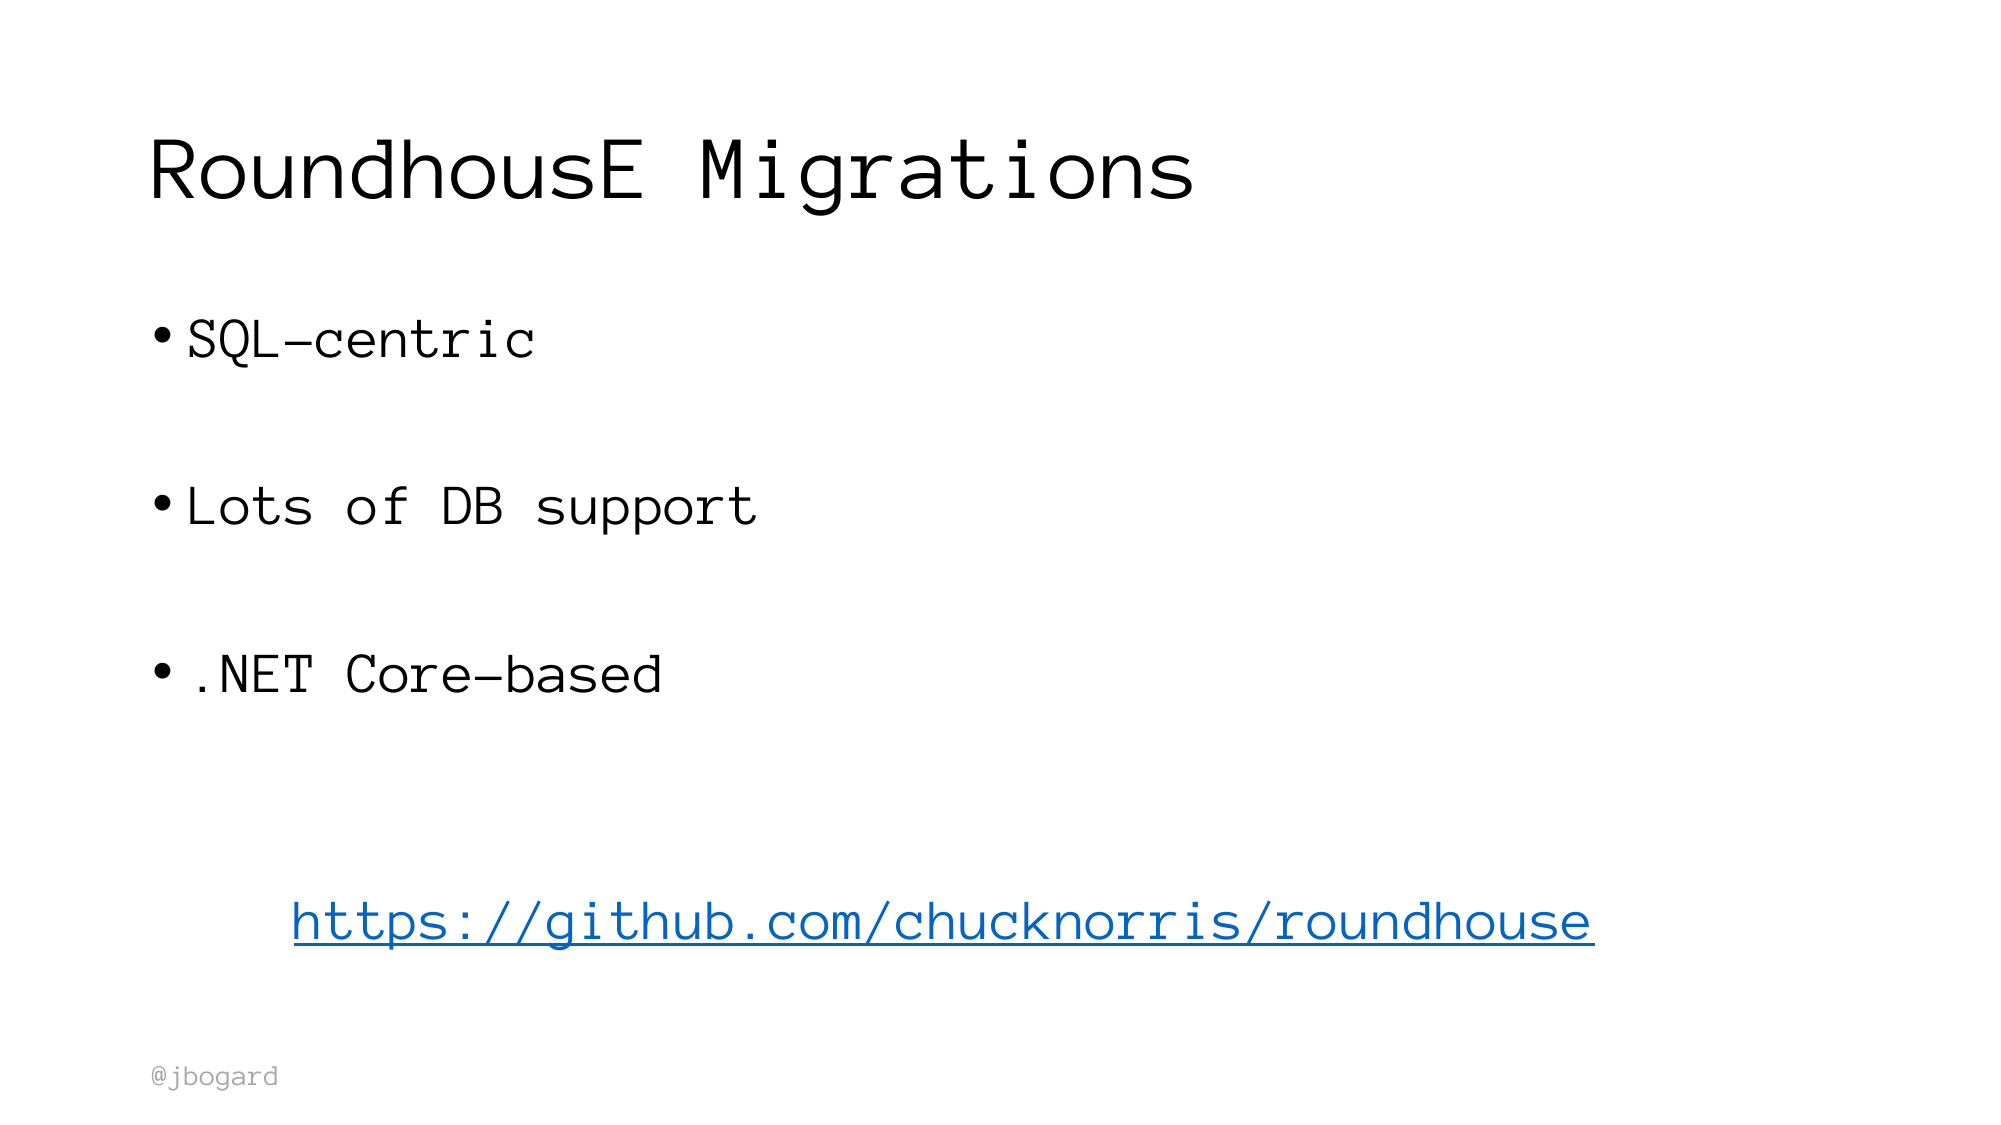

# RoundhousE Migrations
SQL-centric

Lots of DB support

.NET Core-based

https://github.com/chucknorris/roundhouse